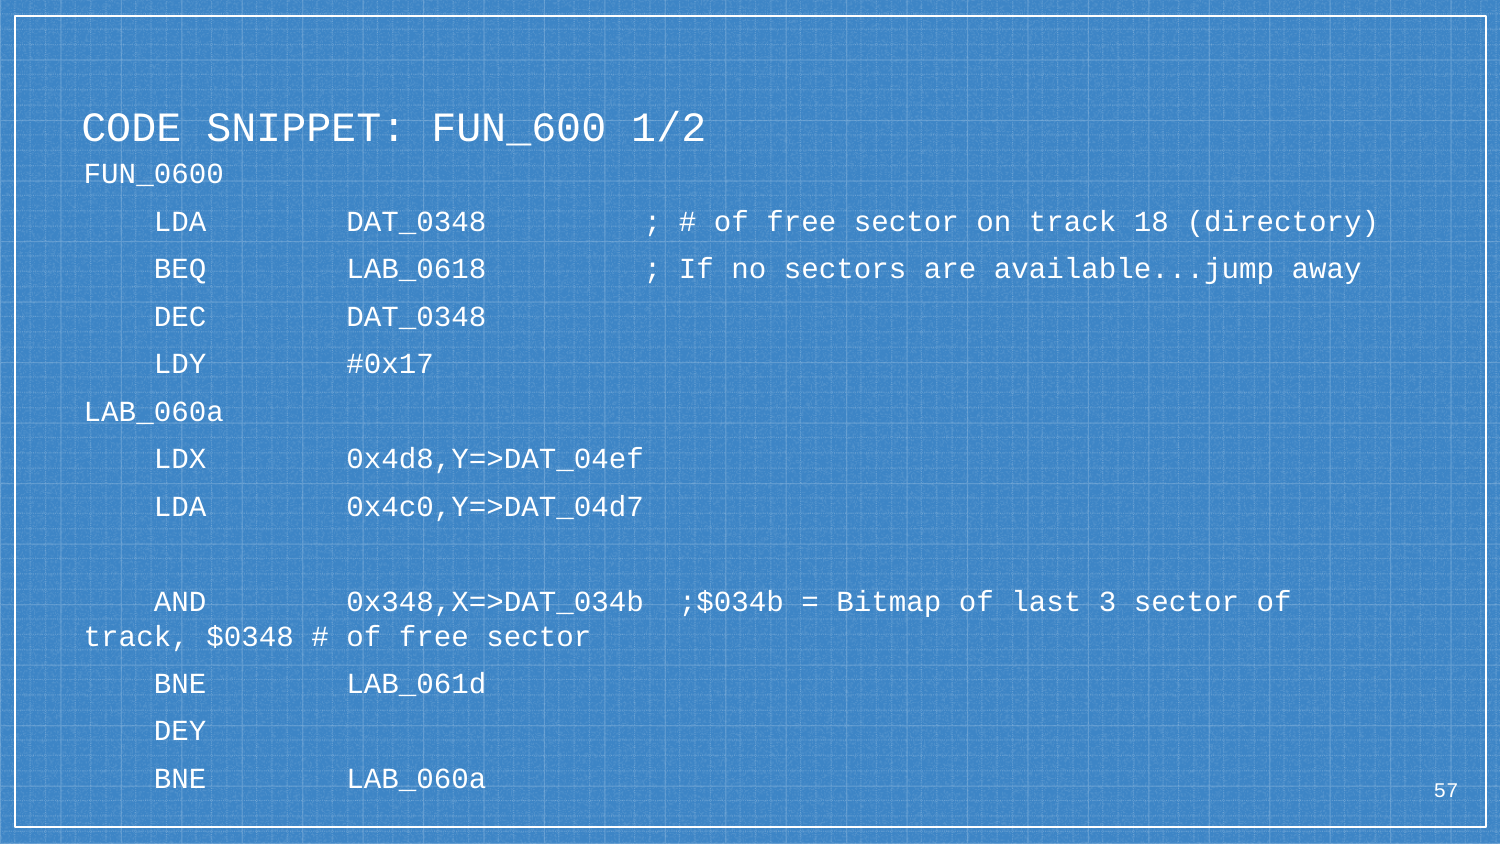

# CODE SNIPPET: FUN_600 1/2
FUN_0600
    LDA        DAT_0348         ; # of free sector on track 18 (directory)
    BEQ        LAB_0618         ; If no sectors are available...jump away
    DEC        DAT_0348
    LDY        #0x17
LAB_060a
    LDX        0x4d8,Y=>DAT_04ef
    LDA        0x4c0,Y=>DAT_04d7

    AND        0x348,X=>DAT_034b  ;$034b = Bitmap of last 3 sector of track, $0348 # of free sector
    BNE        LAB_061d
    DEY
    BNE        LAB_060a
57